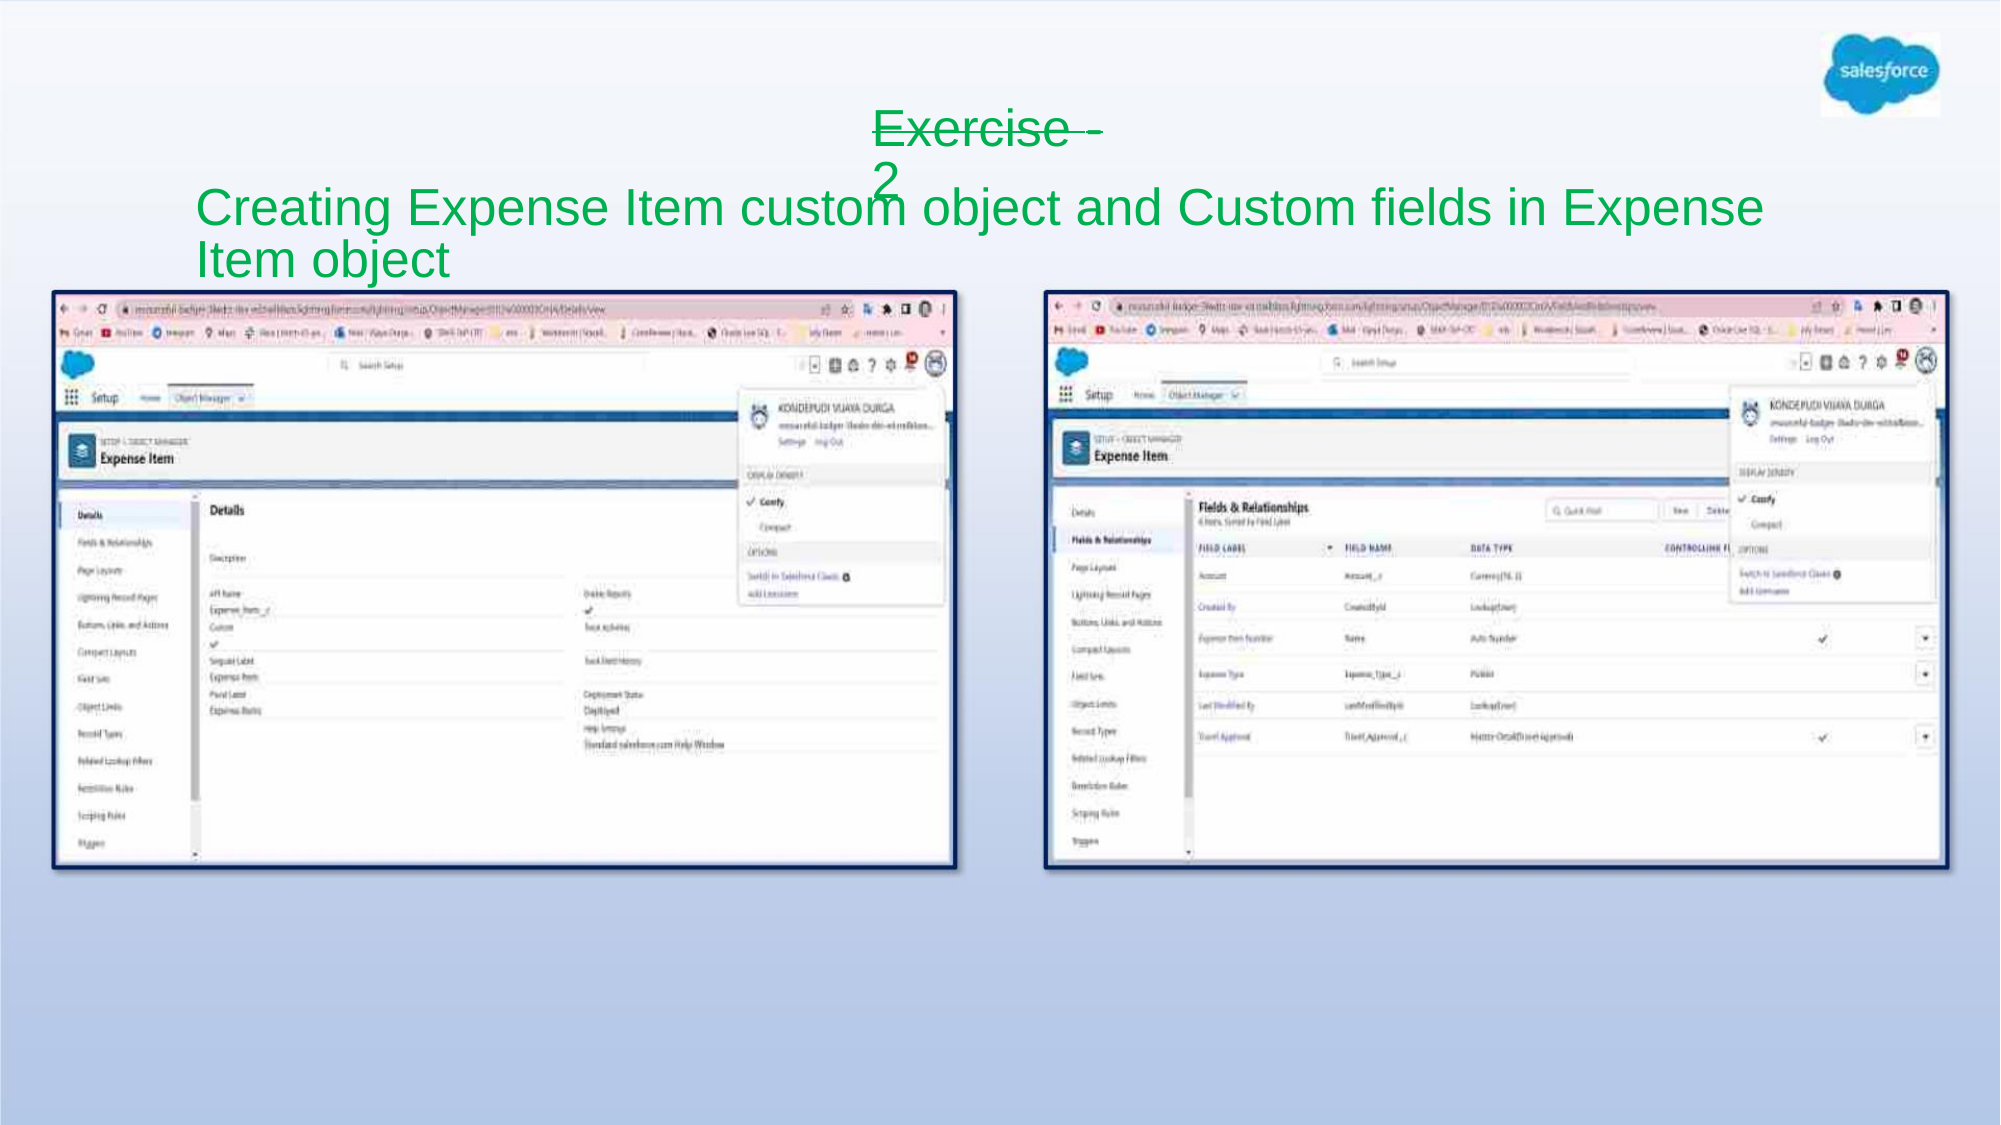

Exercise - 2
Creating Expense Item custom object and Custom fields in Expense Item object